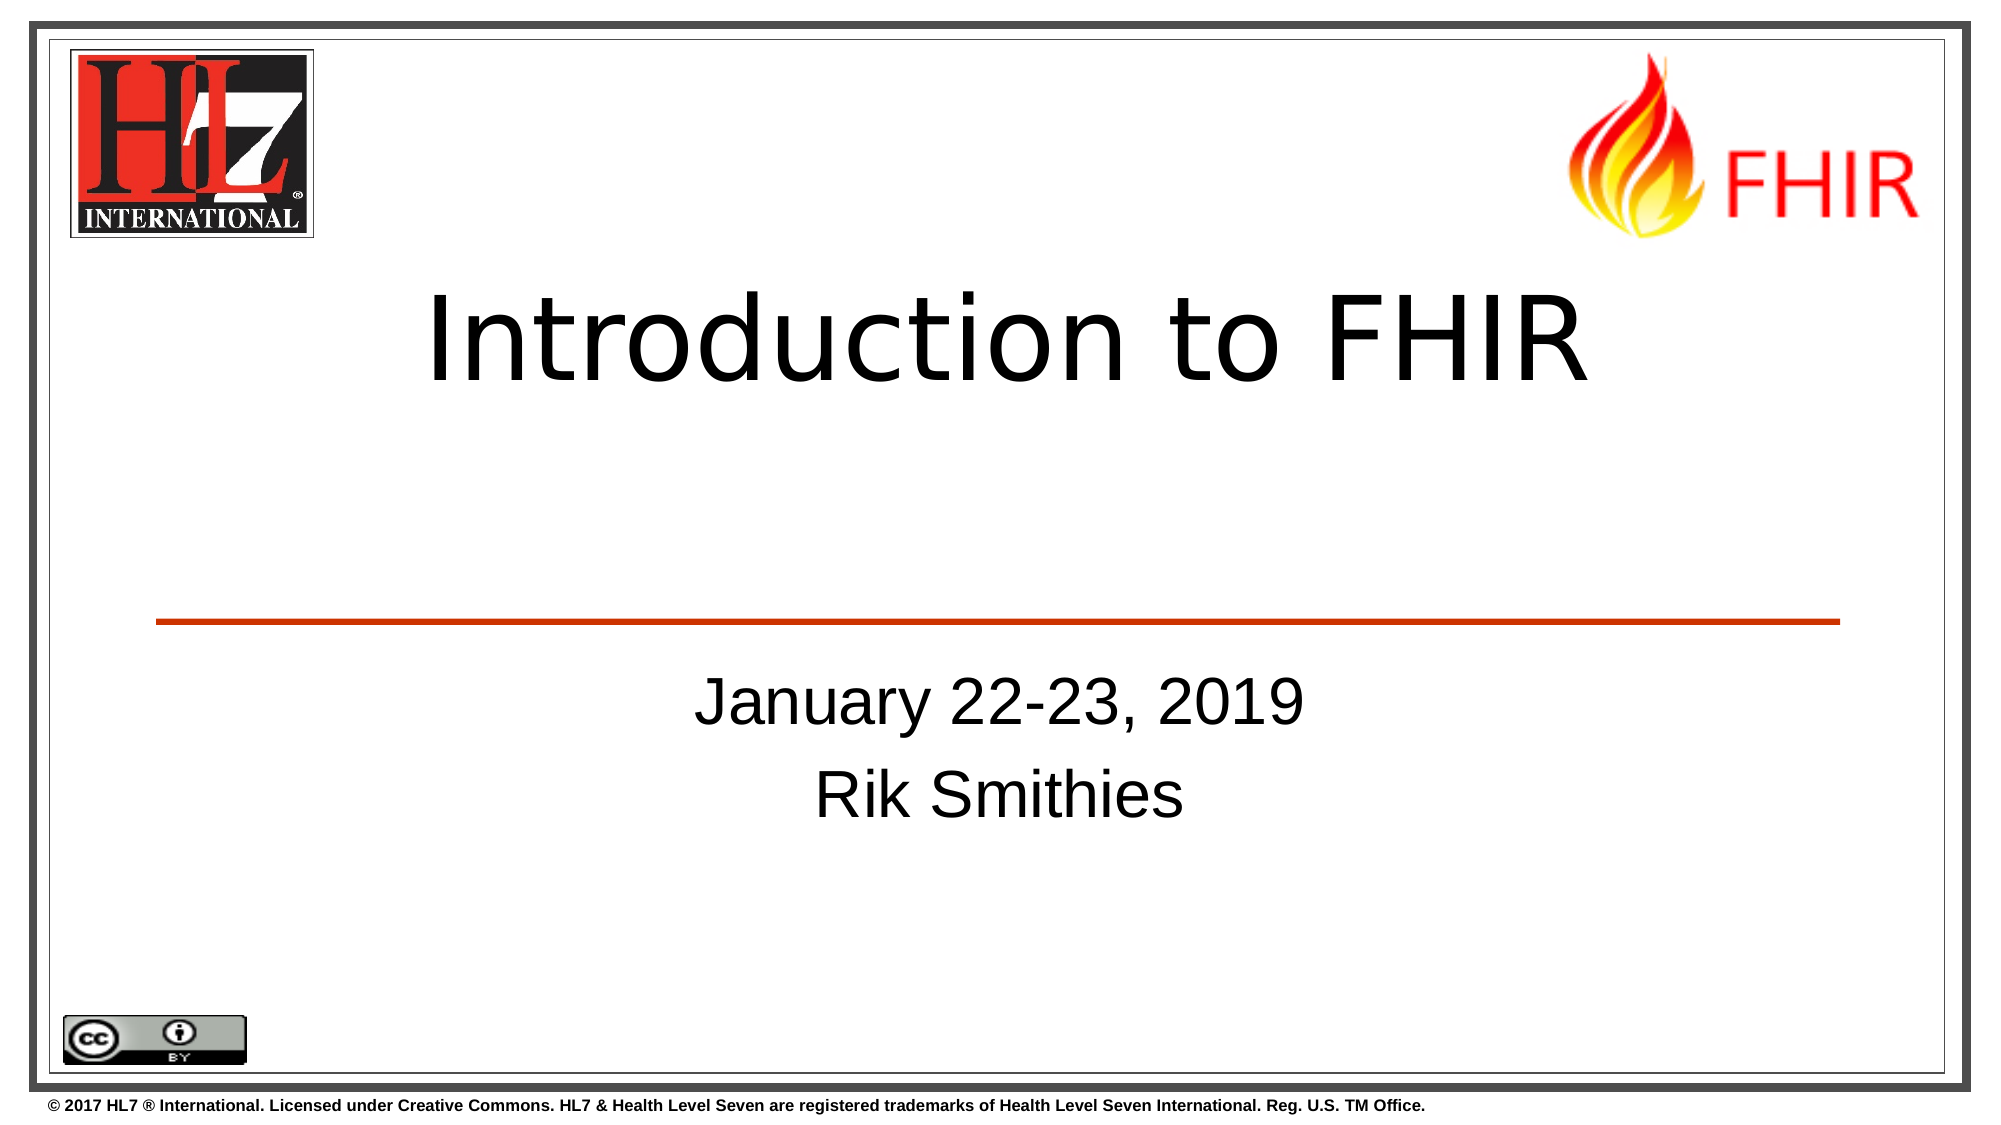

# Introduction to FHIR
January 22-23, 2019
Rik Smithies